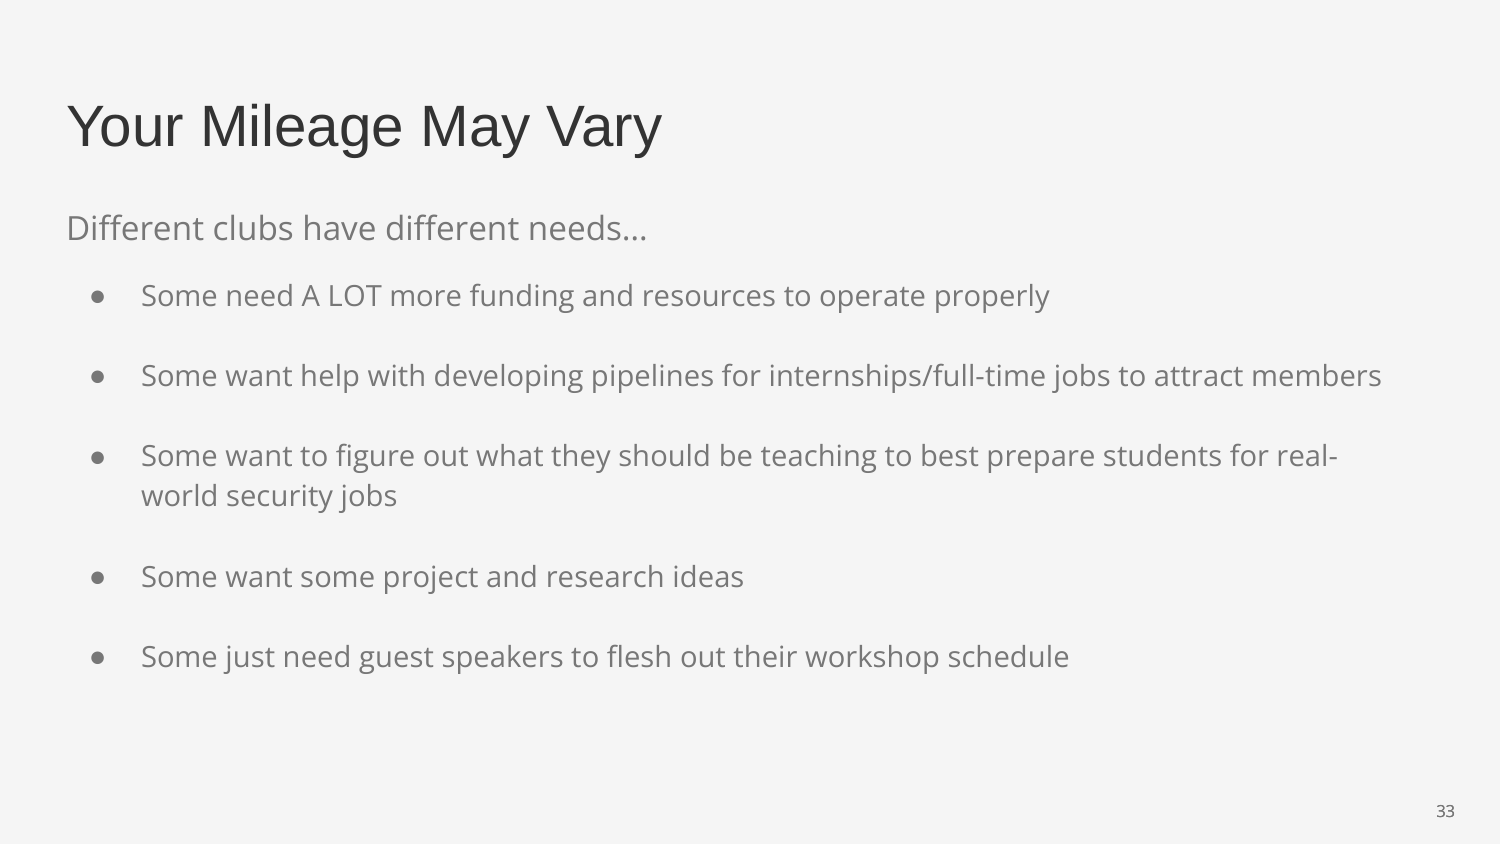

# Your Mileage May Vary
Different clubs have different needs…
Some need A LOT more funding and resources to operate properly
Some want help with developing pipelines for internships/full-time jobs to attract members
Some want to figure out what they should be teaching to best prepare students for real-world security jobs
Some want some project and research ideas
Some just need guest speakers to flesh out their workshop schedule

33
33